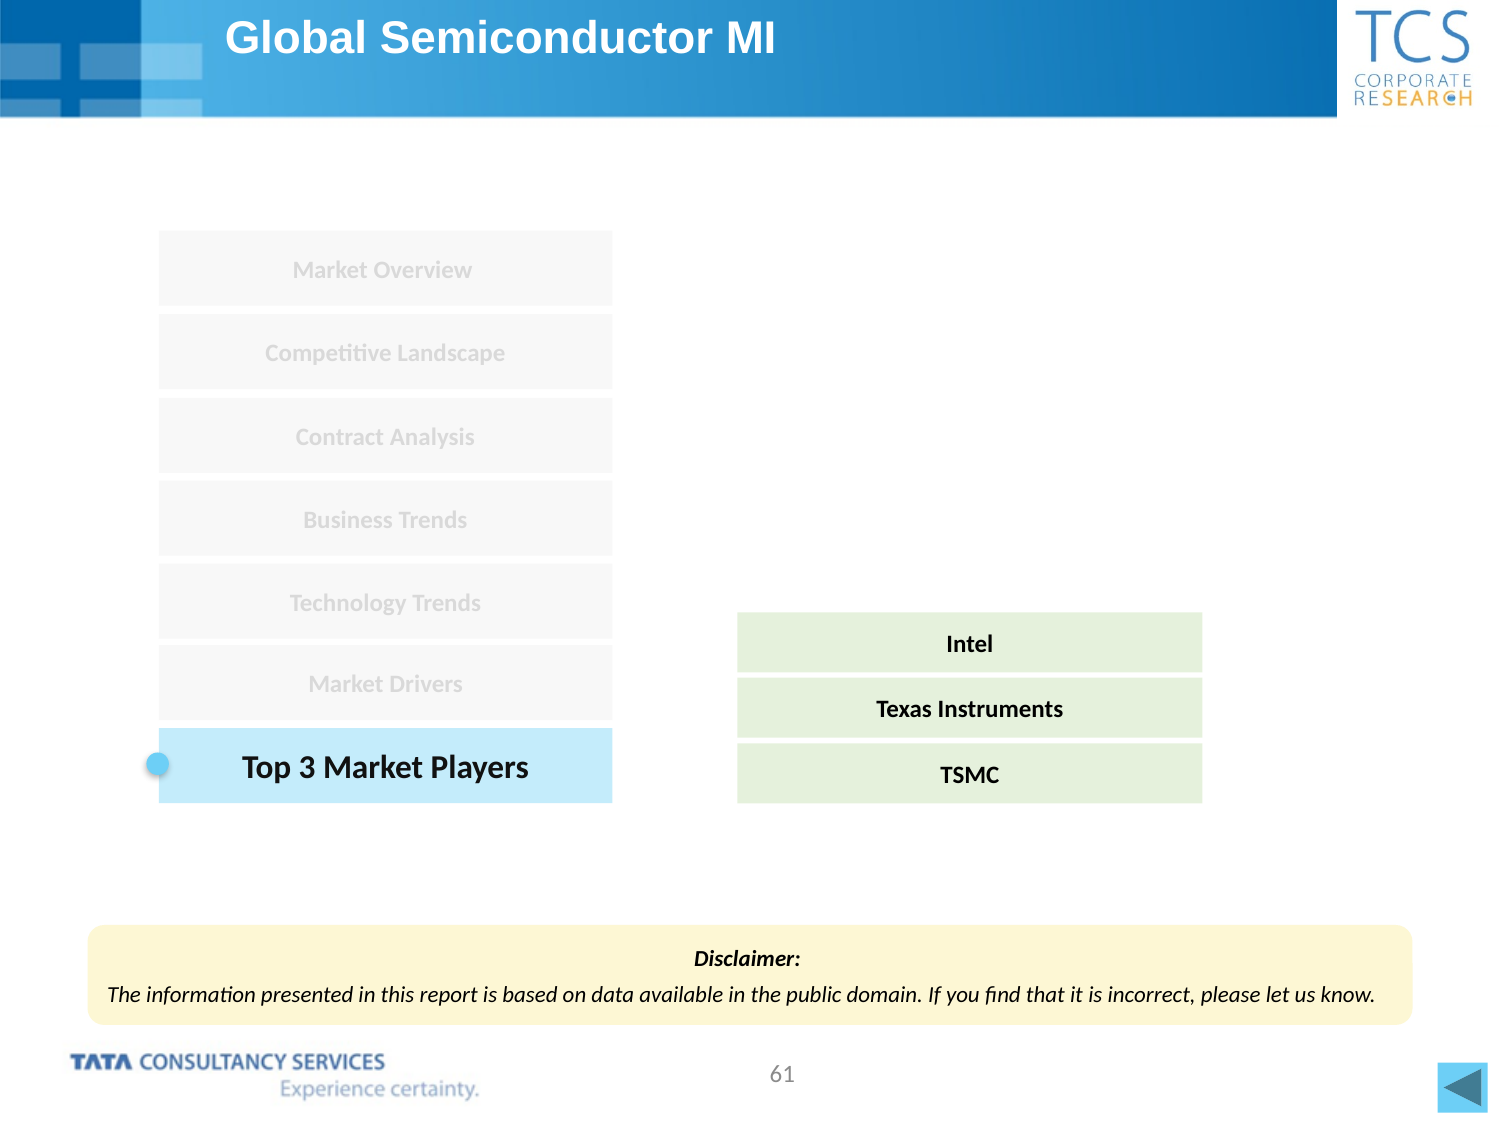

# Global Semiconductor MI
Market Overview
Competitive Landscape
Contract Analysis
Business Trends
Technology Trends
Intel
Market Drivers
Texas Instruments
Top 3 Market Players
TSMC

Disclaimer:
The information presented in this report is based on data available in the public domain. If you find that it is incorrect, please let us know.
61